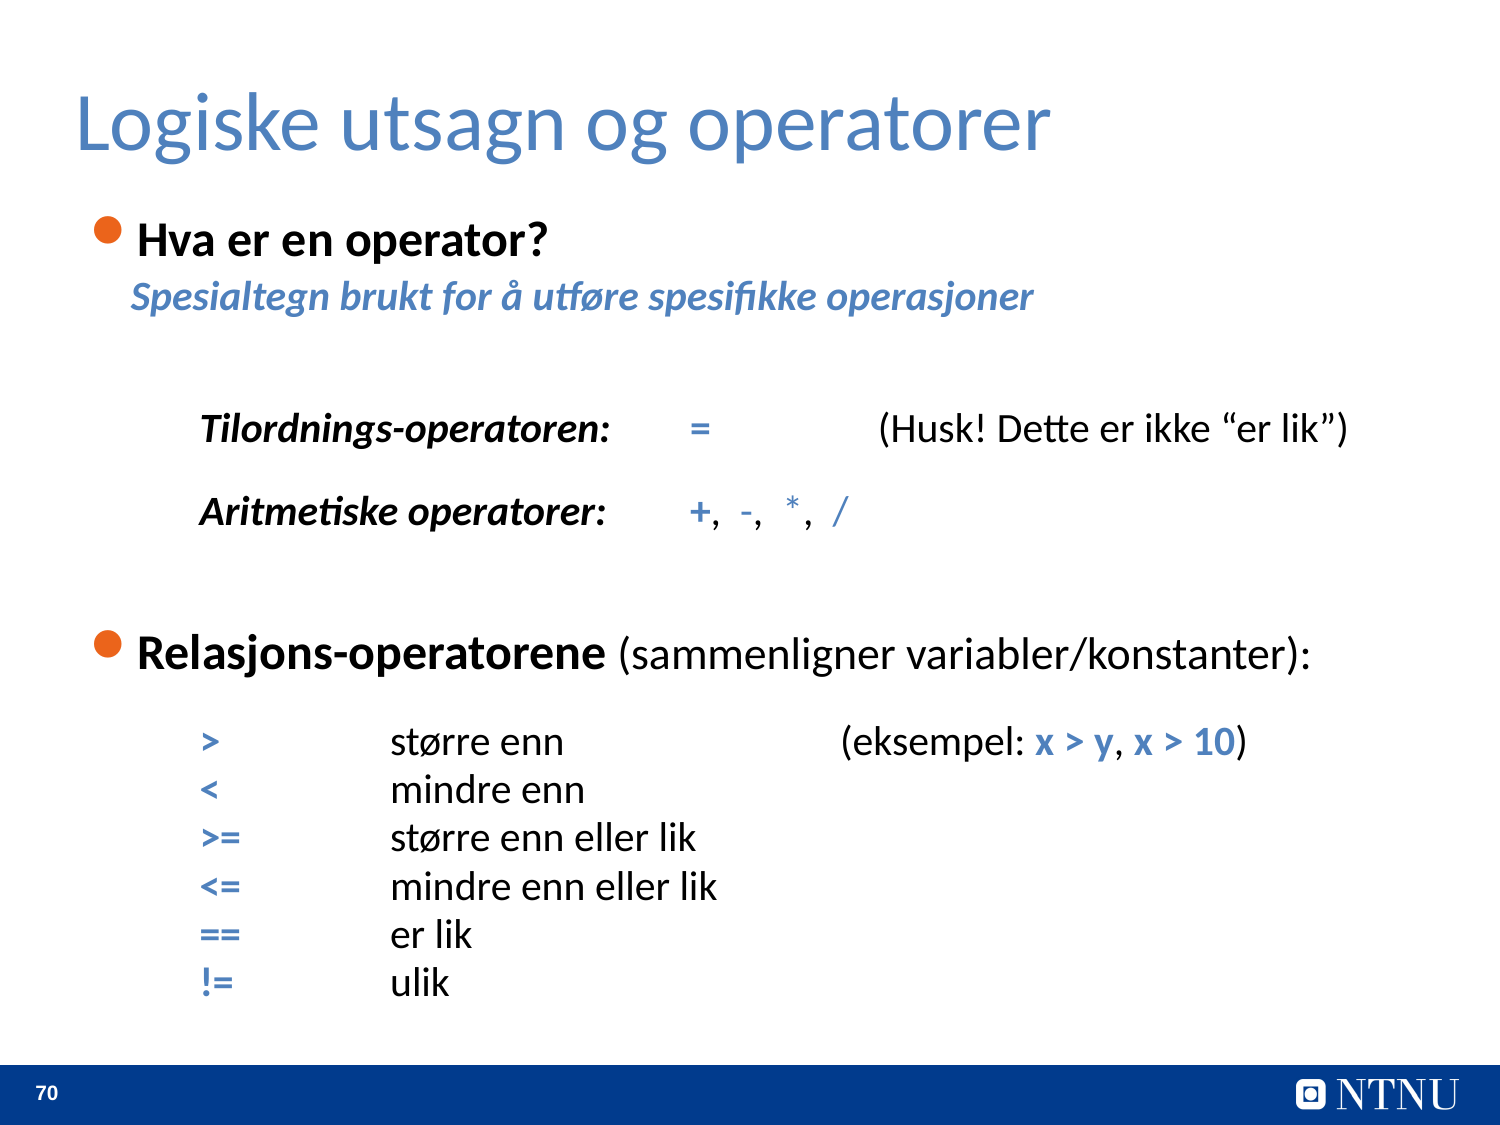

Logiske utsagn og operatorer
Hva er en operator?
    Spesialtegn brukt for å utføre spesifikke operasjoner

Tilordnings-operatoren:	=	    (Husk! Dette er ikke “er lik”)
Aritmetiske operatorer:	+,  -,  *,  /

Relasjons-operatorene (sammenligner variabler/konstanter):
>		større enn		(eksempel: x > y, x > 10)
<		mindre enn
>=	større enn eller lik
<=	mindre enn eller lik
==	er lik
!=		ulik